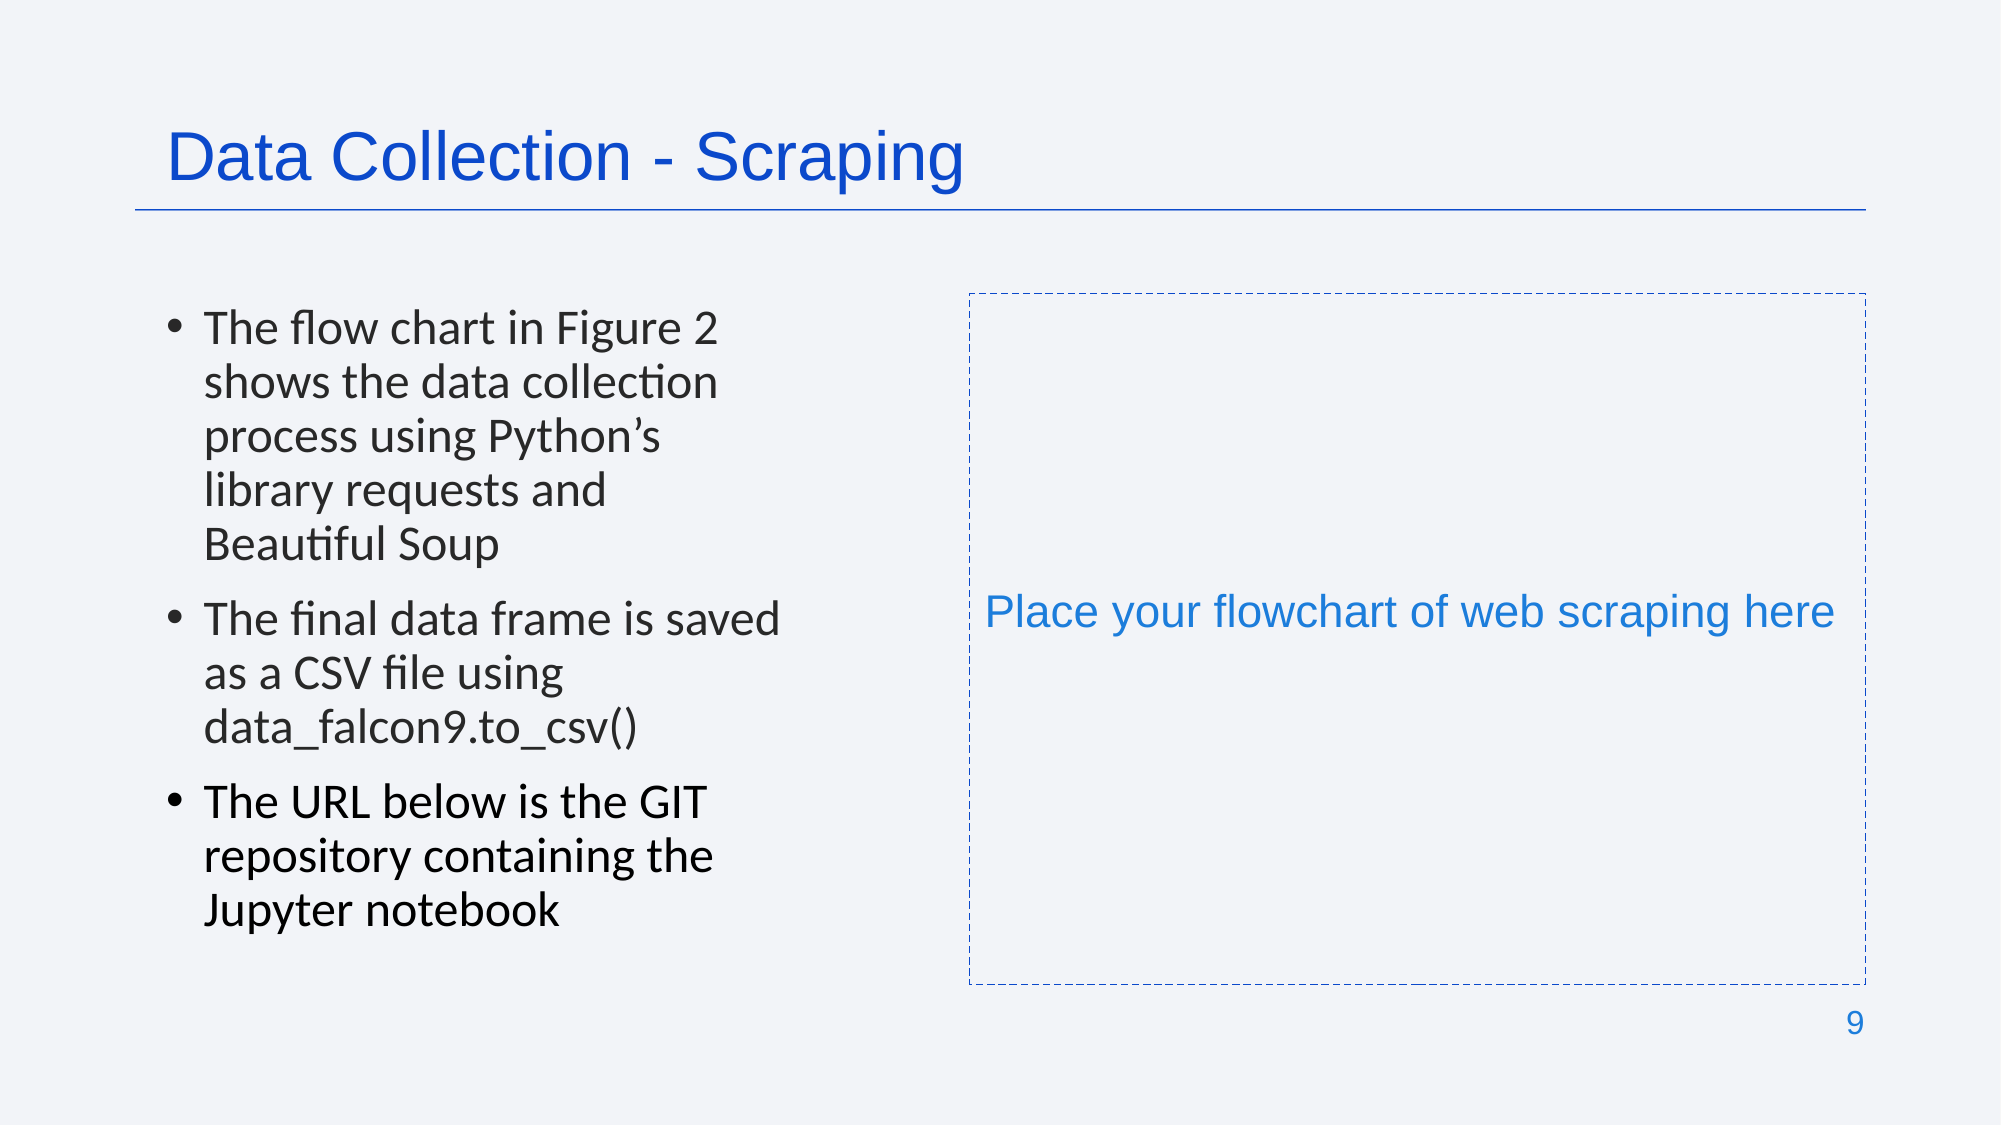

Data Collection - Scraping
The flow chart in Figure 2 shows the data collection process using Python’s library requests and Beautiful Soup
The final data frame is saved as a CSV file using data_falcon9.to_csv()
The URL below is the GIT repository containing the Jupyter notebook

Add the GitHub URL of the completed web scraping notebook, as an external reference and peer-review purpose

Place your flowchart of web scraping here
9